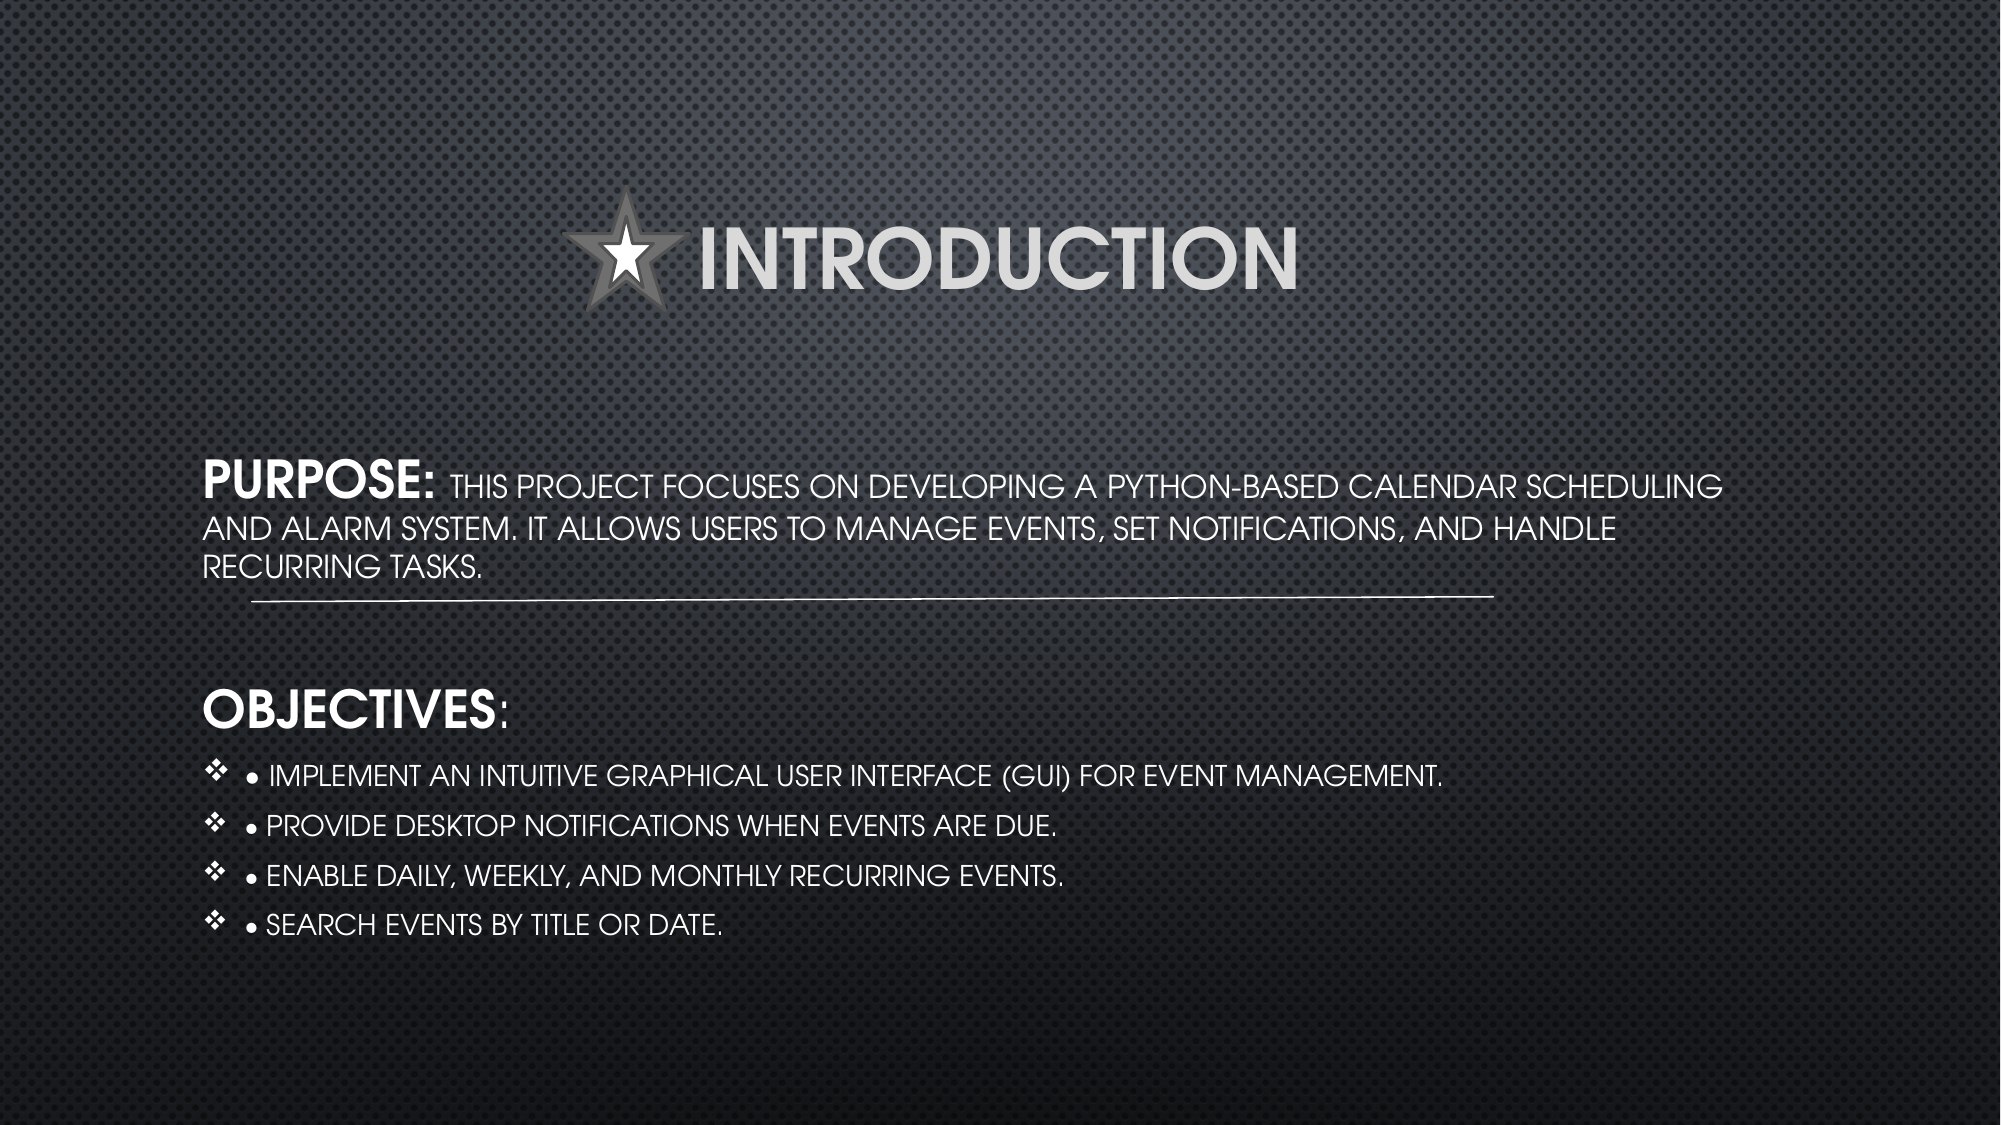

# Introduction

Purpose: This project focuses on developing a Python-based calendar scheduling and alarm system. It allows users to manage events, set notifications, and handle recurring tasks.

Objectives:
• Implement an intuitive graphical user interface (GUI) for event management.
• Provide desktop notifications when events are due.
• Enable daily, weekly, and monthly recurring events.
• Search events by title or date.